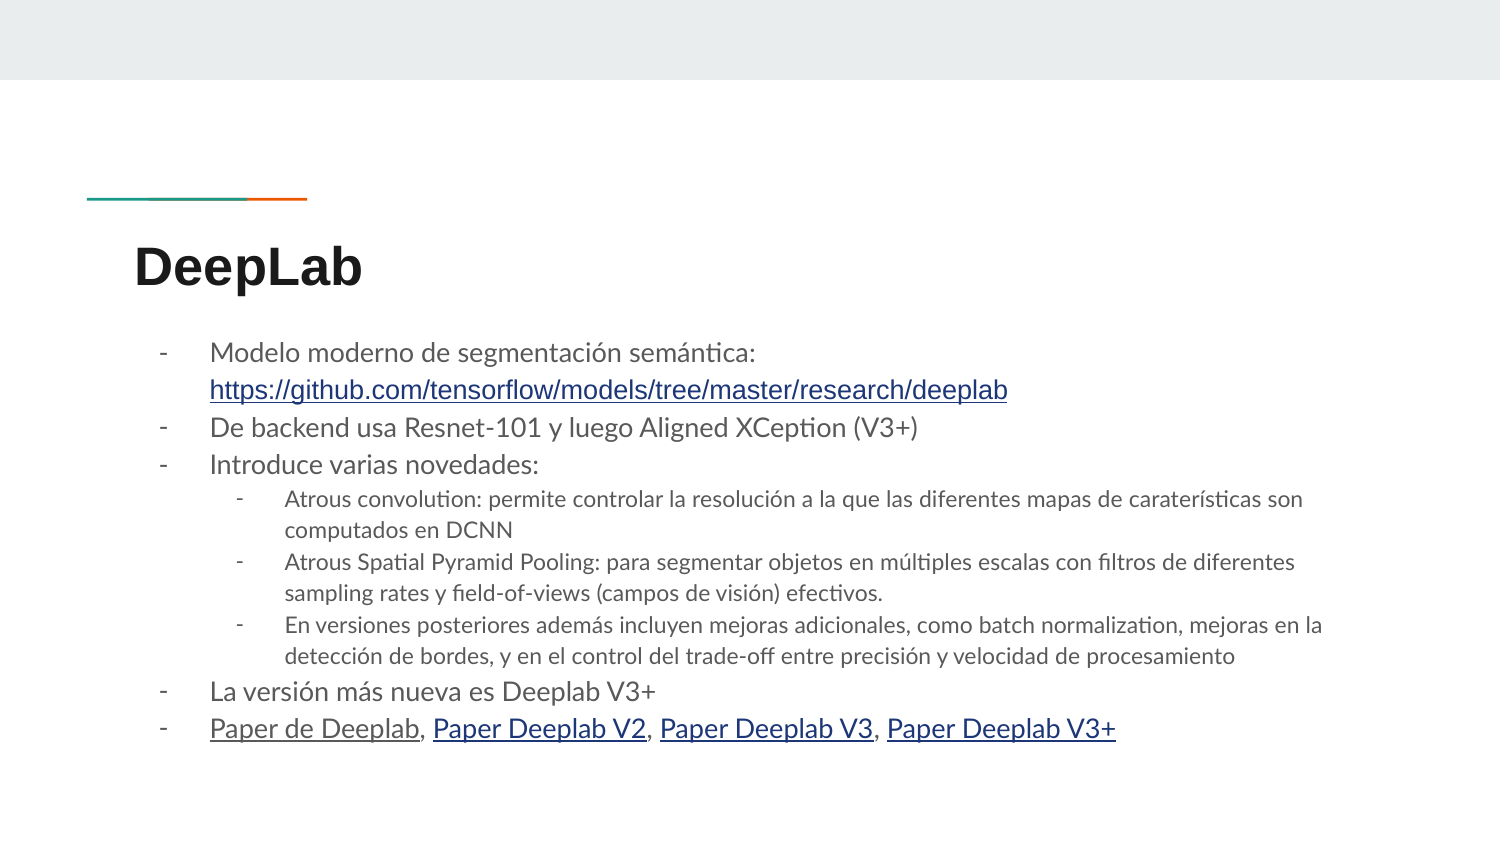

# DeepLab
Modelo moderno de segmentación semántica: https://github.com/tensorflow/models/tree/master/research/deeplab
De backend usa Resnet-101 y luego Aligned XCeption (V3+)
Introduce varias novedades:
Atrous convolution: permite controlar la resolución a la que las diferentes mapas de caraterísticas son computados en DCNN
Atrous Spatial Pyramid Pooling: para segmentar objetos en múltiples escalas con filtros de diferentes sampling rates y field-of-views (campos de visión) efectivos.
En versiones posteriores además incluyen mejoras adicionales, como batch normalization, mejoras en la detección de bordes, y en el control del trade-off entre precisión y velocidad de procesamiento
La versión más nueva es Deeplab V3+
Paper de Deeplab, Paper Deeplab V2, Paper Deeplab V3, Paper Deeplab V3+